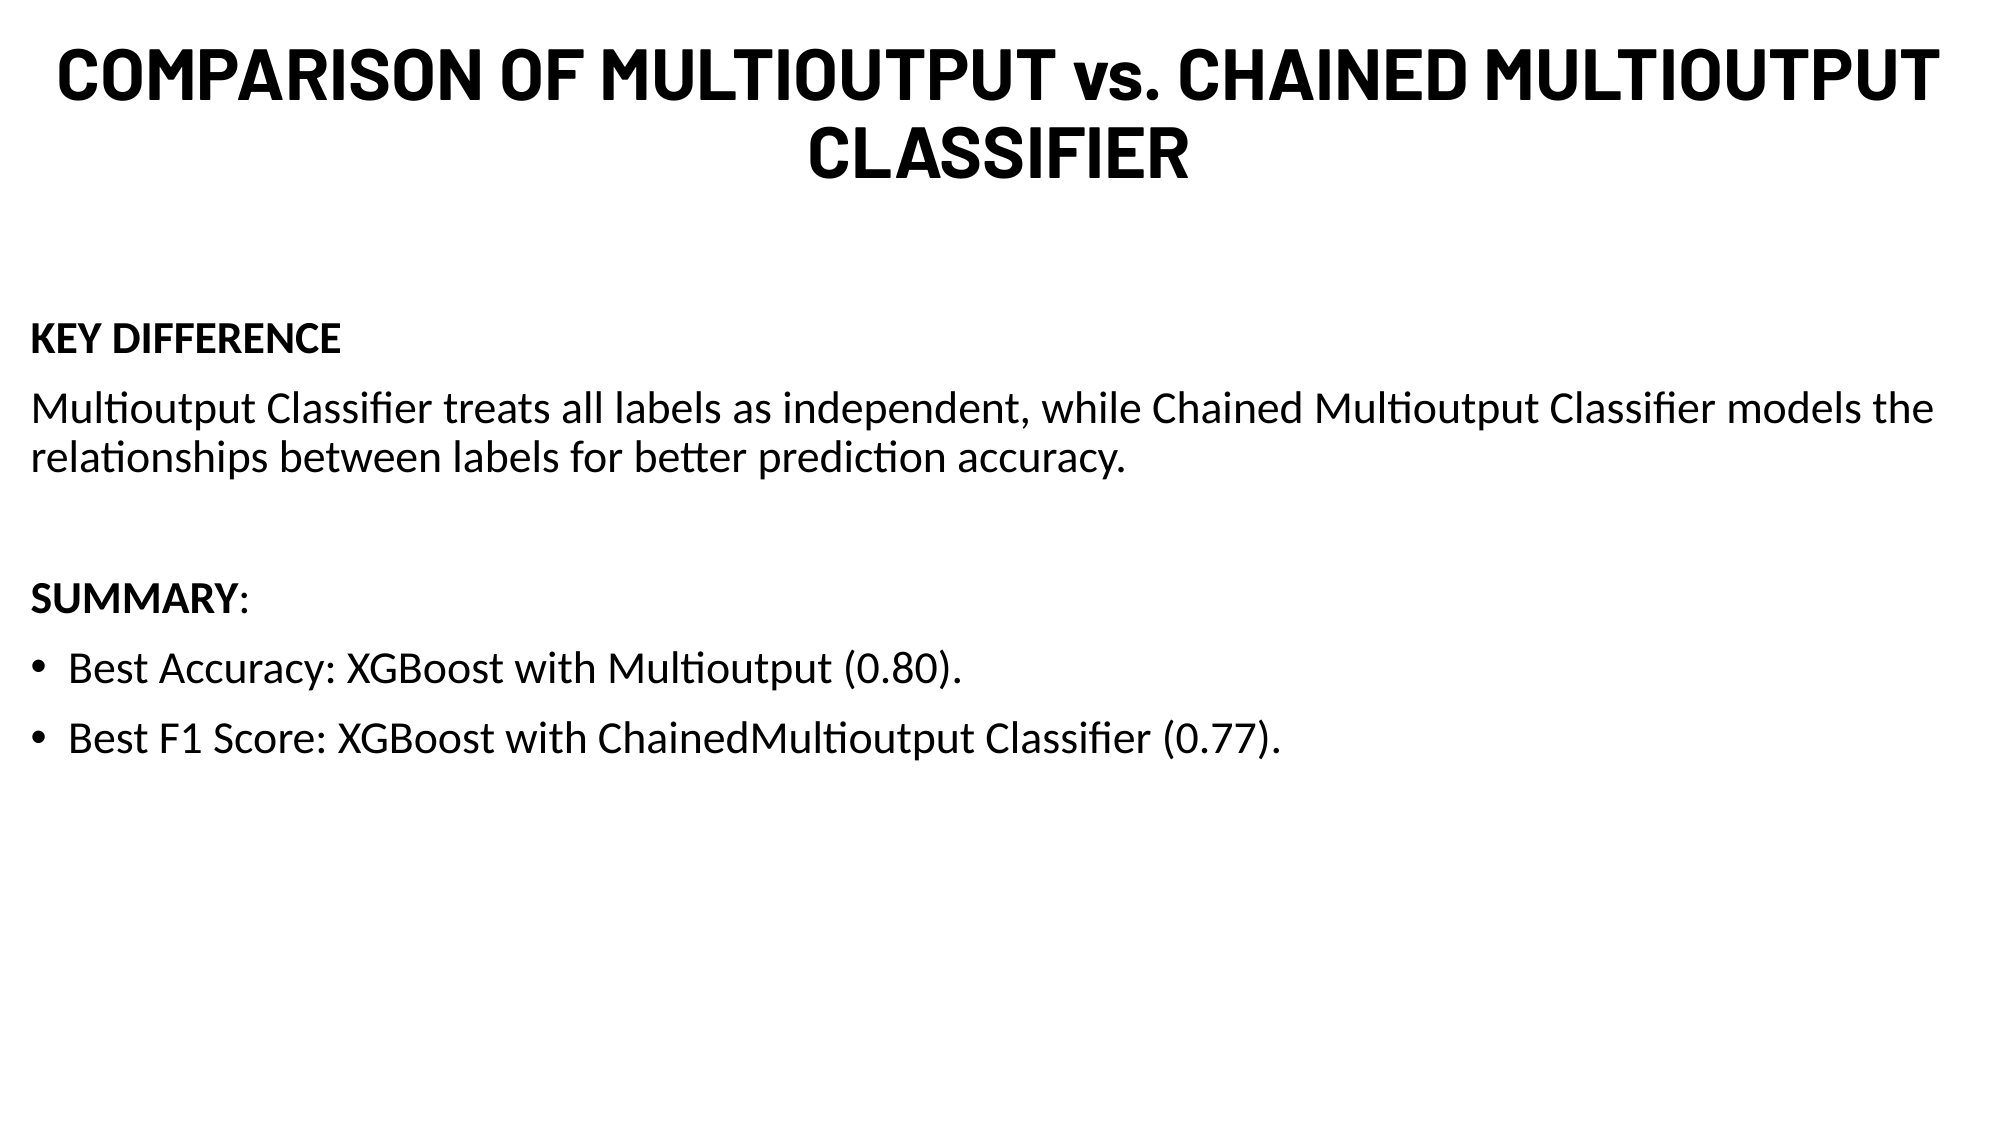

# COMPARISON OF MULTIOUTPUT vs. CHAINED MULTIOUTPUT CLASSIFIER

KEY DIFFERENCE
Multioutput Classifier treats all labels as independent, while Chained Multioutput Classifier models the relationships between labels for better prediction accuracy.

SUMMARY:
Best Accuracy: XGBoost with Multioutput (0.80).
Best F1 Score: XGBoost with ChainedMultioutput Classifier (0.77).